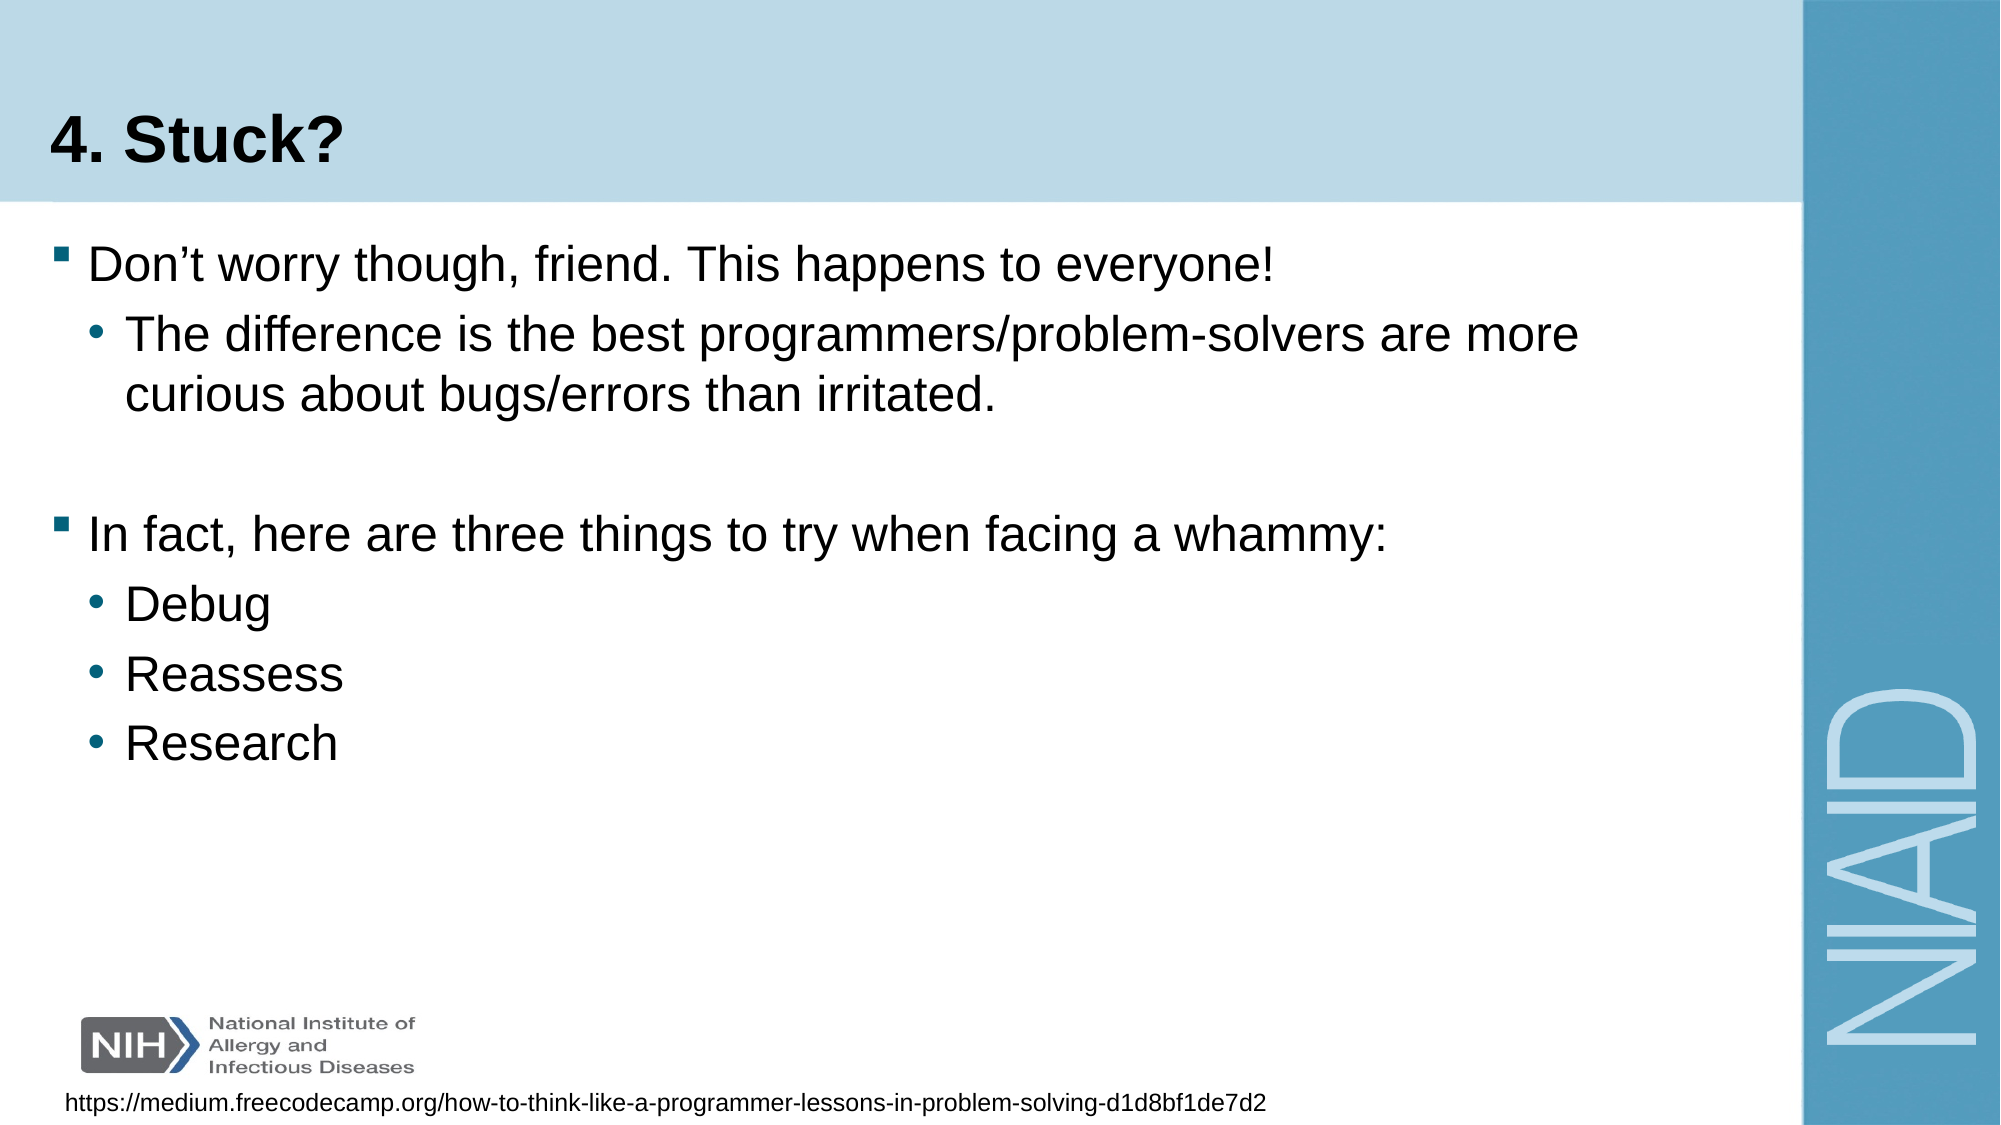

# 4. Stuck?
Don’t worry though, friend. This happens to everyone!
The difference is the best programmers/problem-solvers are more curious about bugs/errors than irritated.

In fact, here are three things to try when facing a whammy:
Debug
Reassess
Research
https://medium.freecodecamp.org/how-to-think-like-a-programmer-lessons-in-problem-solving-d1d8bf1de7d2